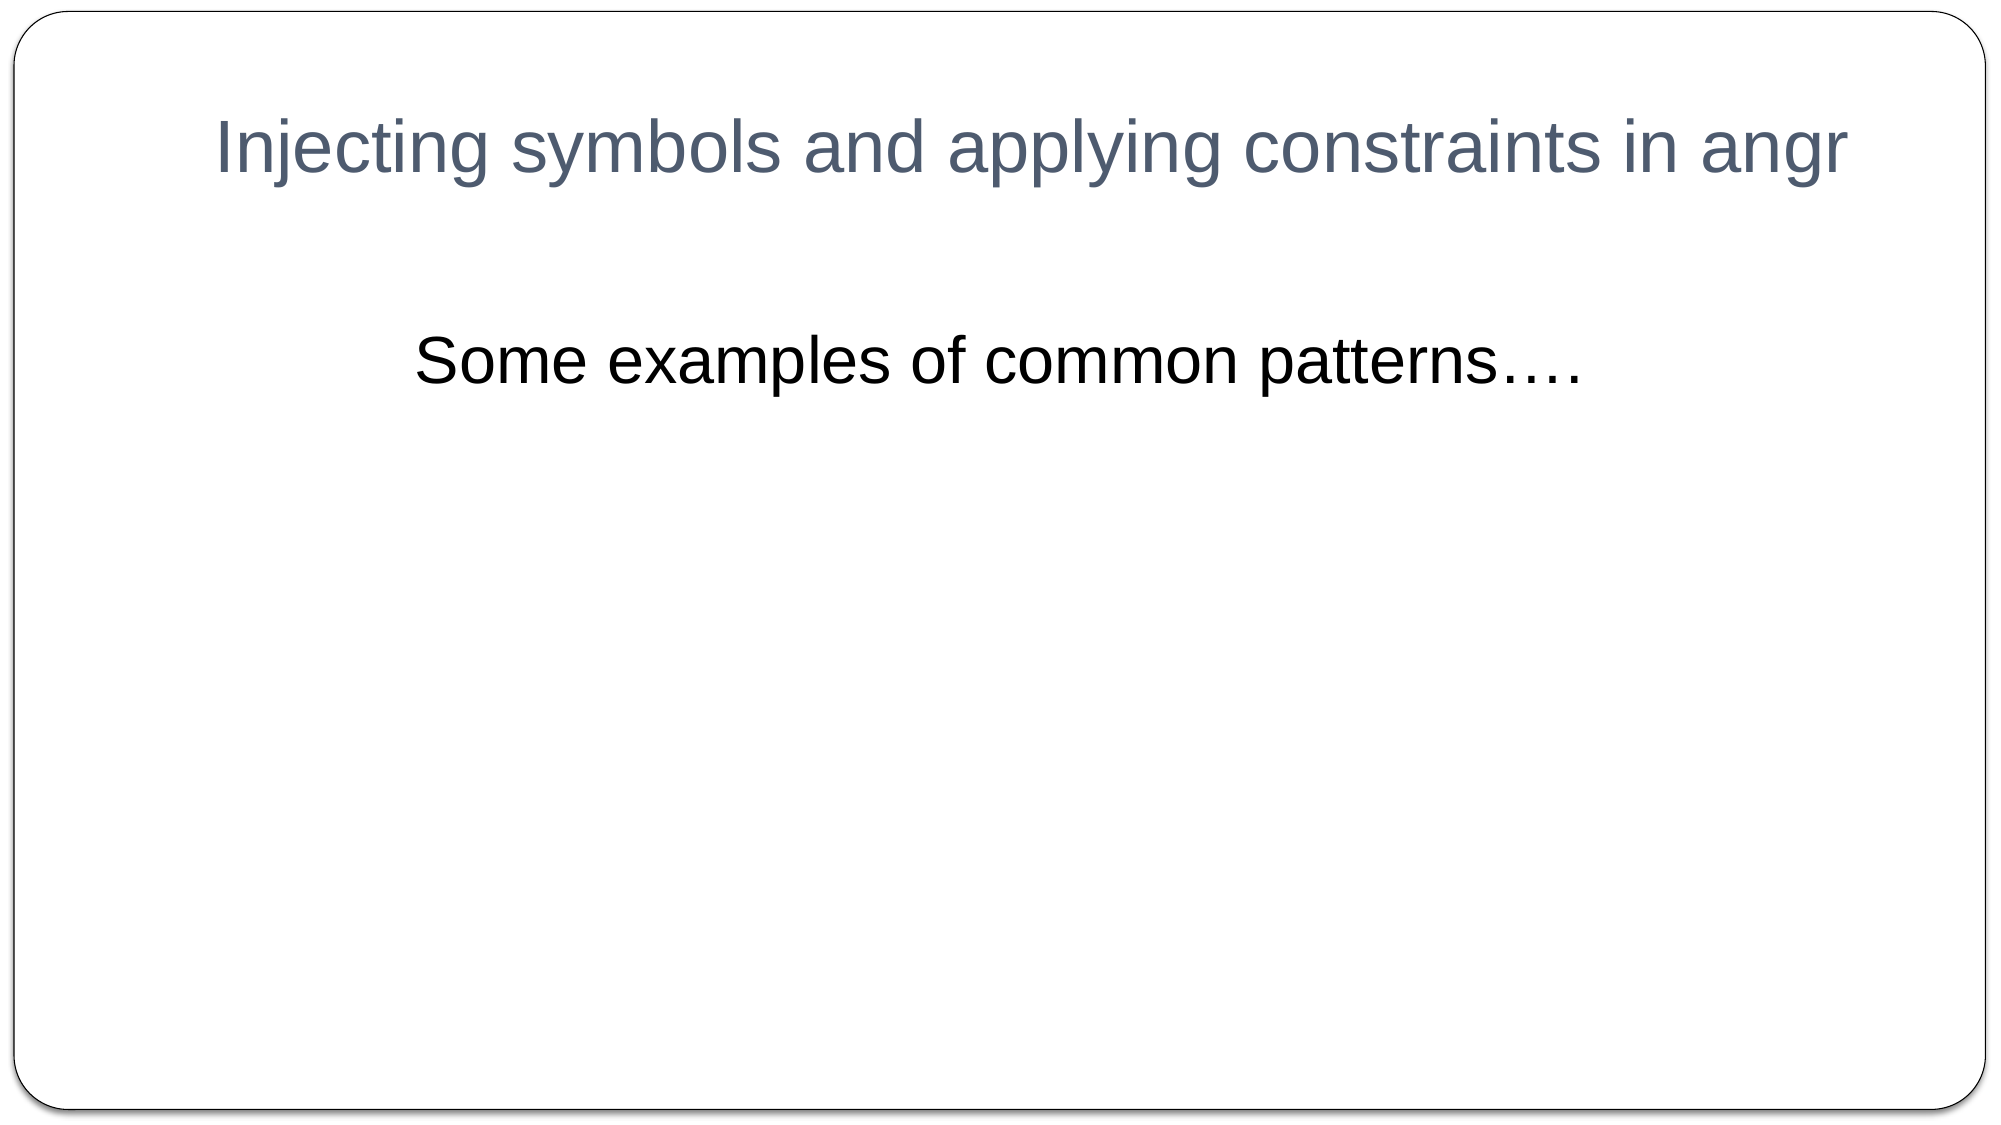

# Injecting symbols and applying constraints in angr
Some examples of common patterns….